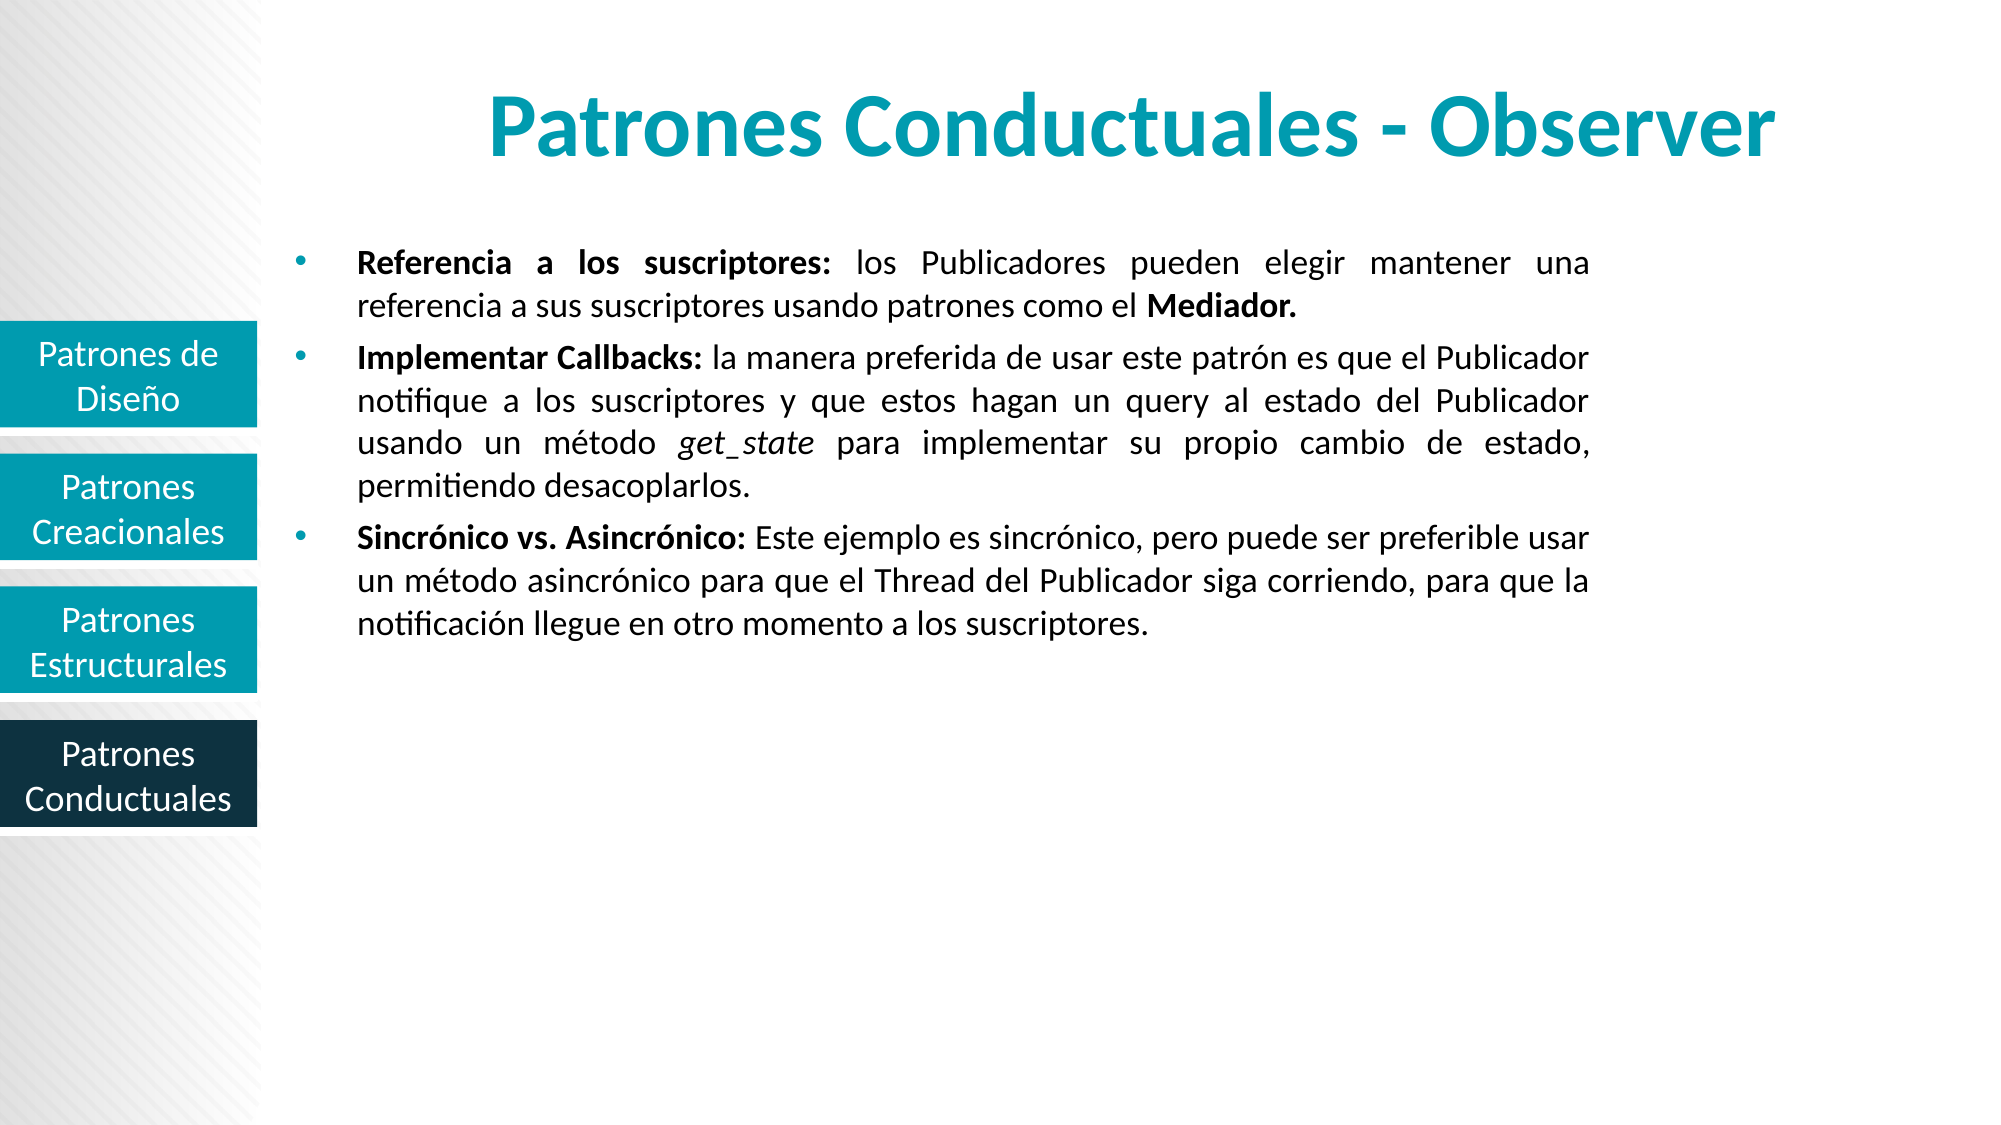

# Patrones Conductuales - Observer
Referencia a los suscriptores: los Publicadores pueden elegir mantener una referencia a sus suscriptores usando patrones como el Mediador.
Implementar Callbacks: la manera preferida de usar este patrón es que el Publicador notifique a los suscriptores y que estos hagan un query al estado del Publicador usando un método get_state para implementar su propio cambio de estado, permitiendo desacoplarlos.
Sincrónico vs. Asincrónico: Este ejemplo es sincrónico, pero puede ser preferible usar un método asincrónico para que el Thread del Publicador siga corriendo, para que la notificación llegue en otro momento a los suscriptores.